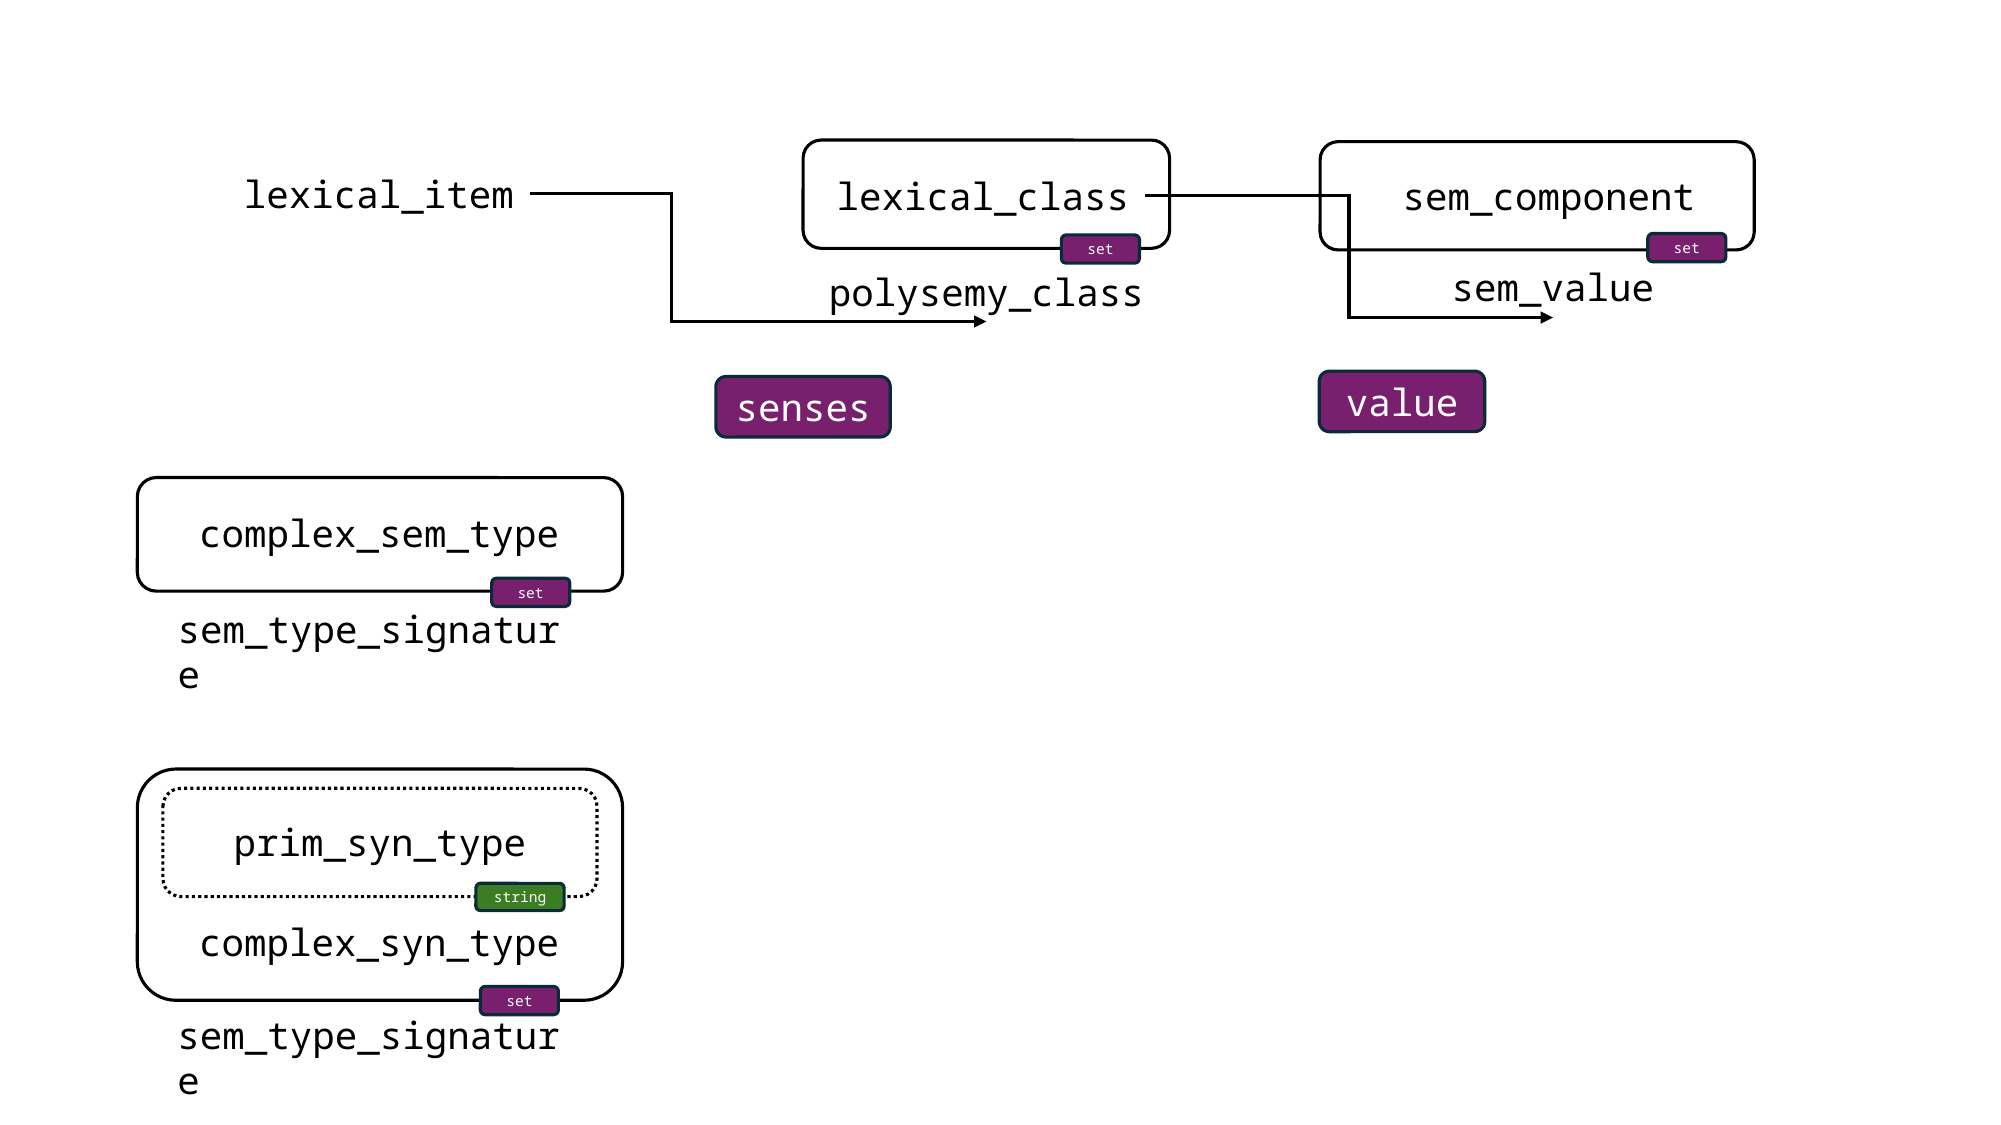

set
senses

lexical_item
lexical_class
sem_component
value
set
sem_value
polysemy_class

complex_sem_type
set
sem_type_signature

prim_syn_type
string
complex_syn_type
set
sem_type_signature